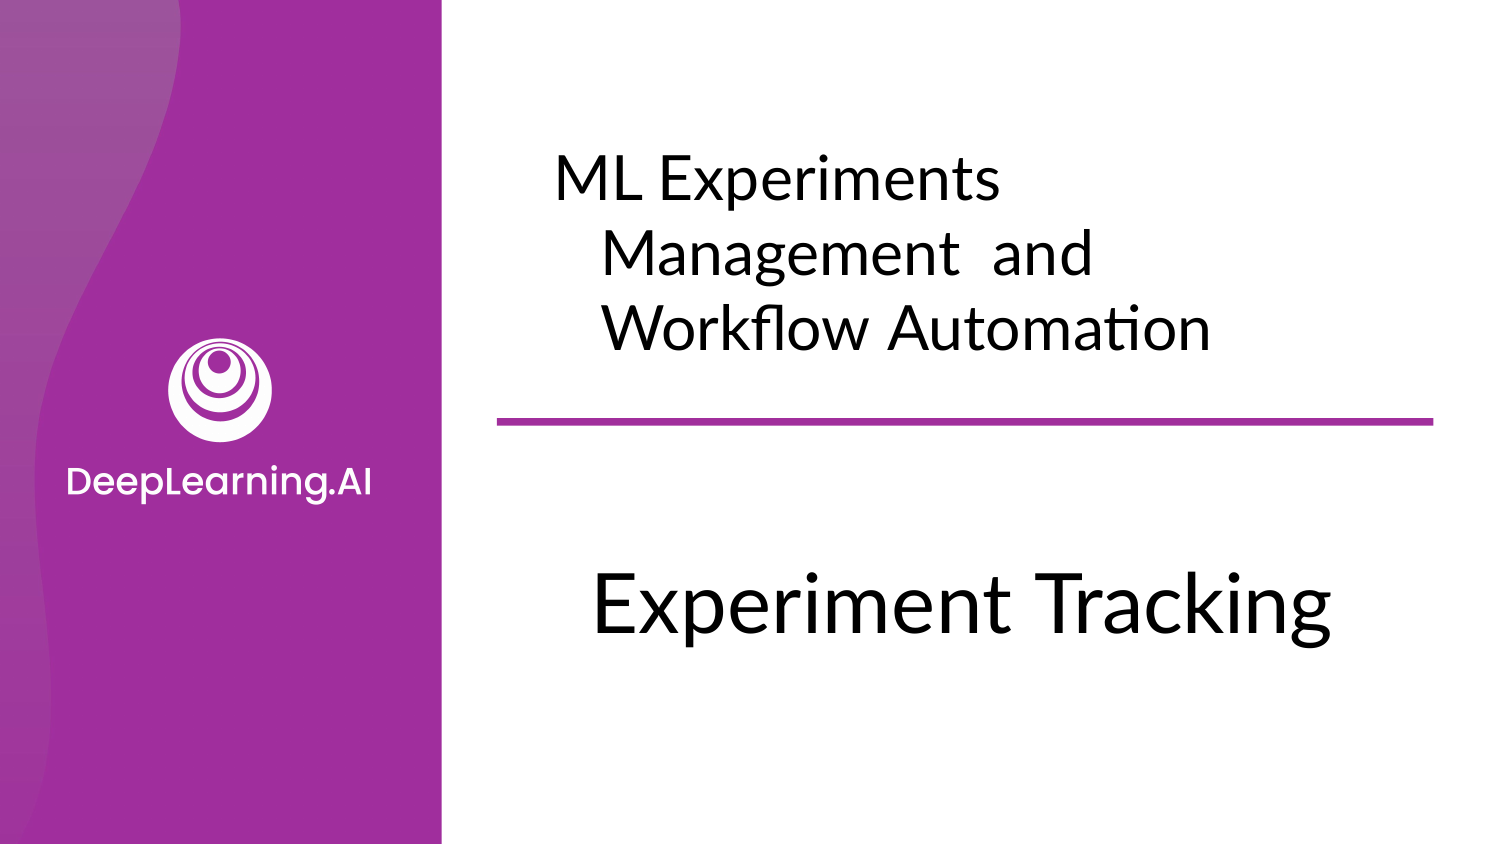

# ML Experiments Management  and Workﬂow Automation
Experiment Tracking